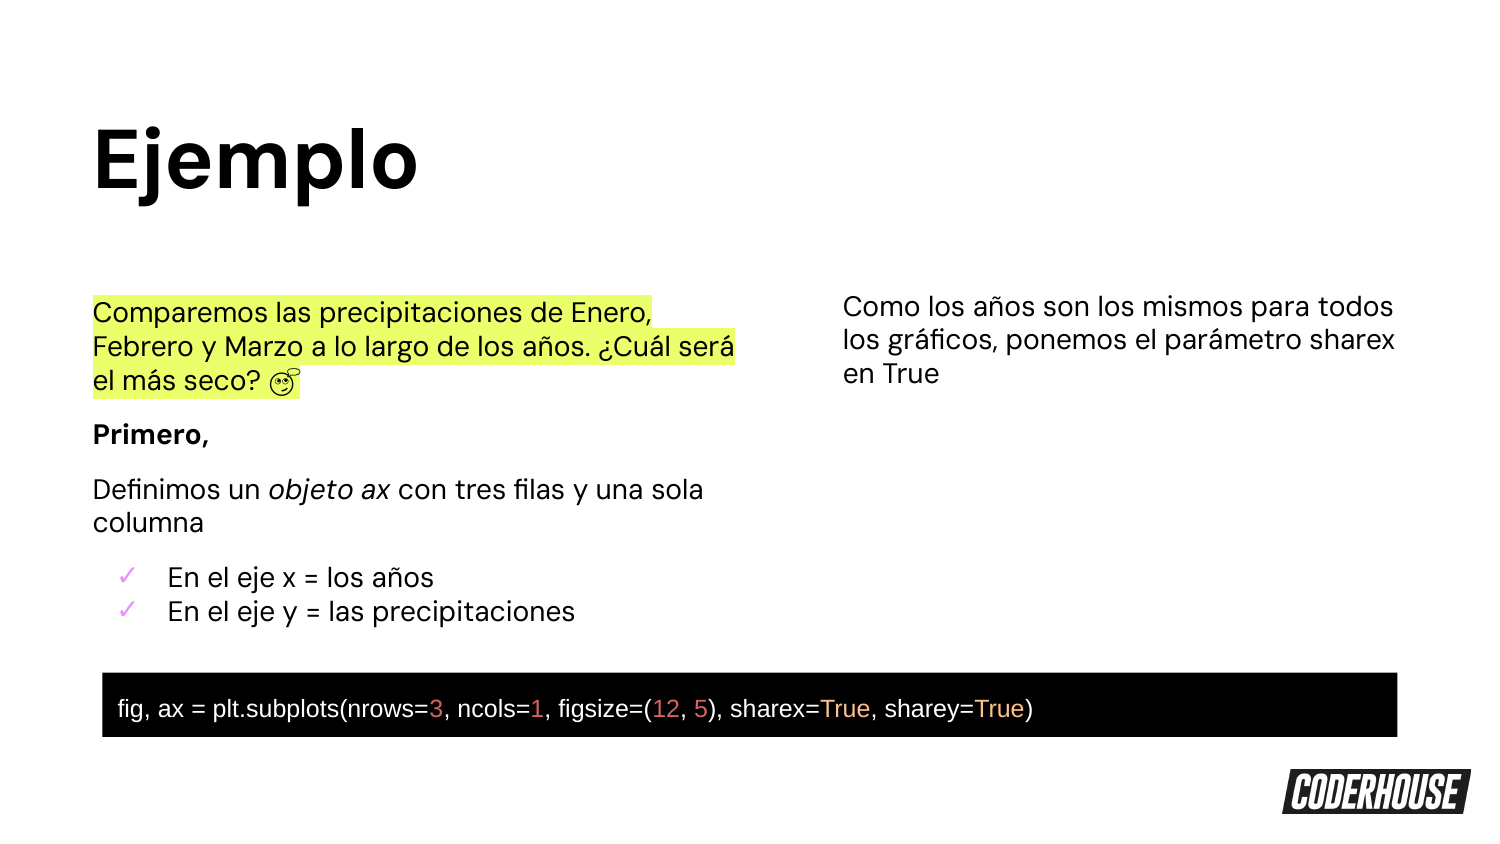

Ejemplo
Como los años son los mismos para todos los gráficos, ponemos el parámetro sharex en True
Comparemos las precipitaciones de Enero, Febrero y Marzo a lo largo de los años. ¿Cuál será el más seco? 🤔
Primero,
Definimos un objeto ax con tres filas y una sola columna
En el eje x = los años
En el eje y = las precipitaciones
fig, ax = plt.subplots(nrows=3, ncols=1, figsize=(12, 5), sharex=True, sharey=True)